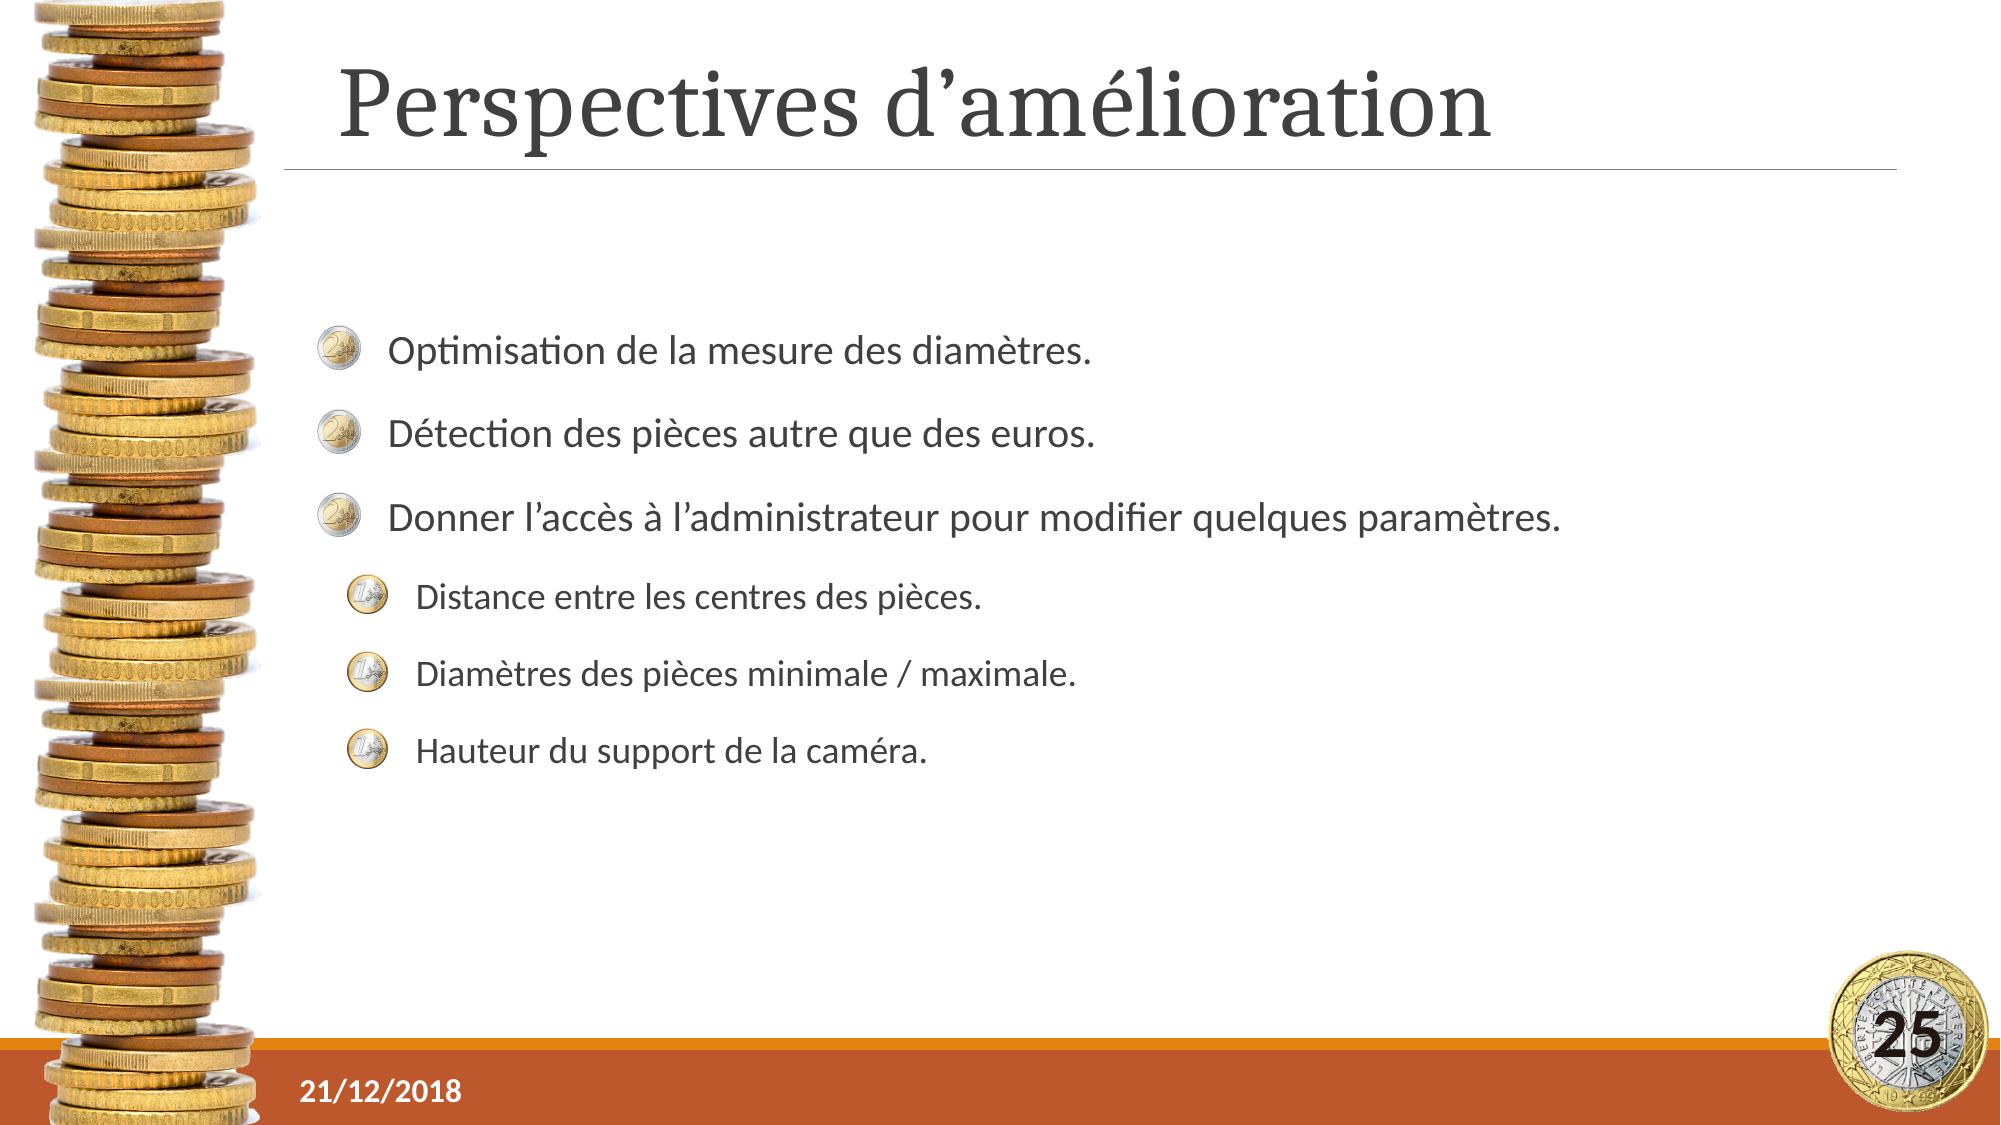

# Perspectives d’amélioration
Optimisation de la mesure des diamètres.
Détection des pièces autre que des euros.
Donner l’accès à l’administrateur pour modifier quelques paramètres.
Distance entre les centres des pièces.
Diamètres des pièces minimale / maximale.
Hauteur du support de la caméra.
25
21/12/2018